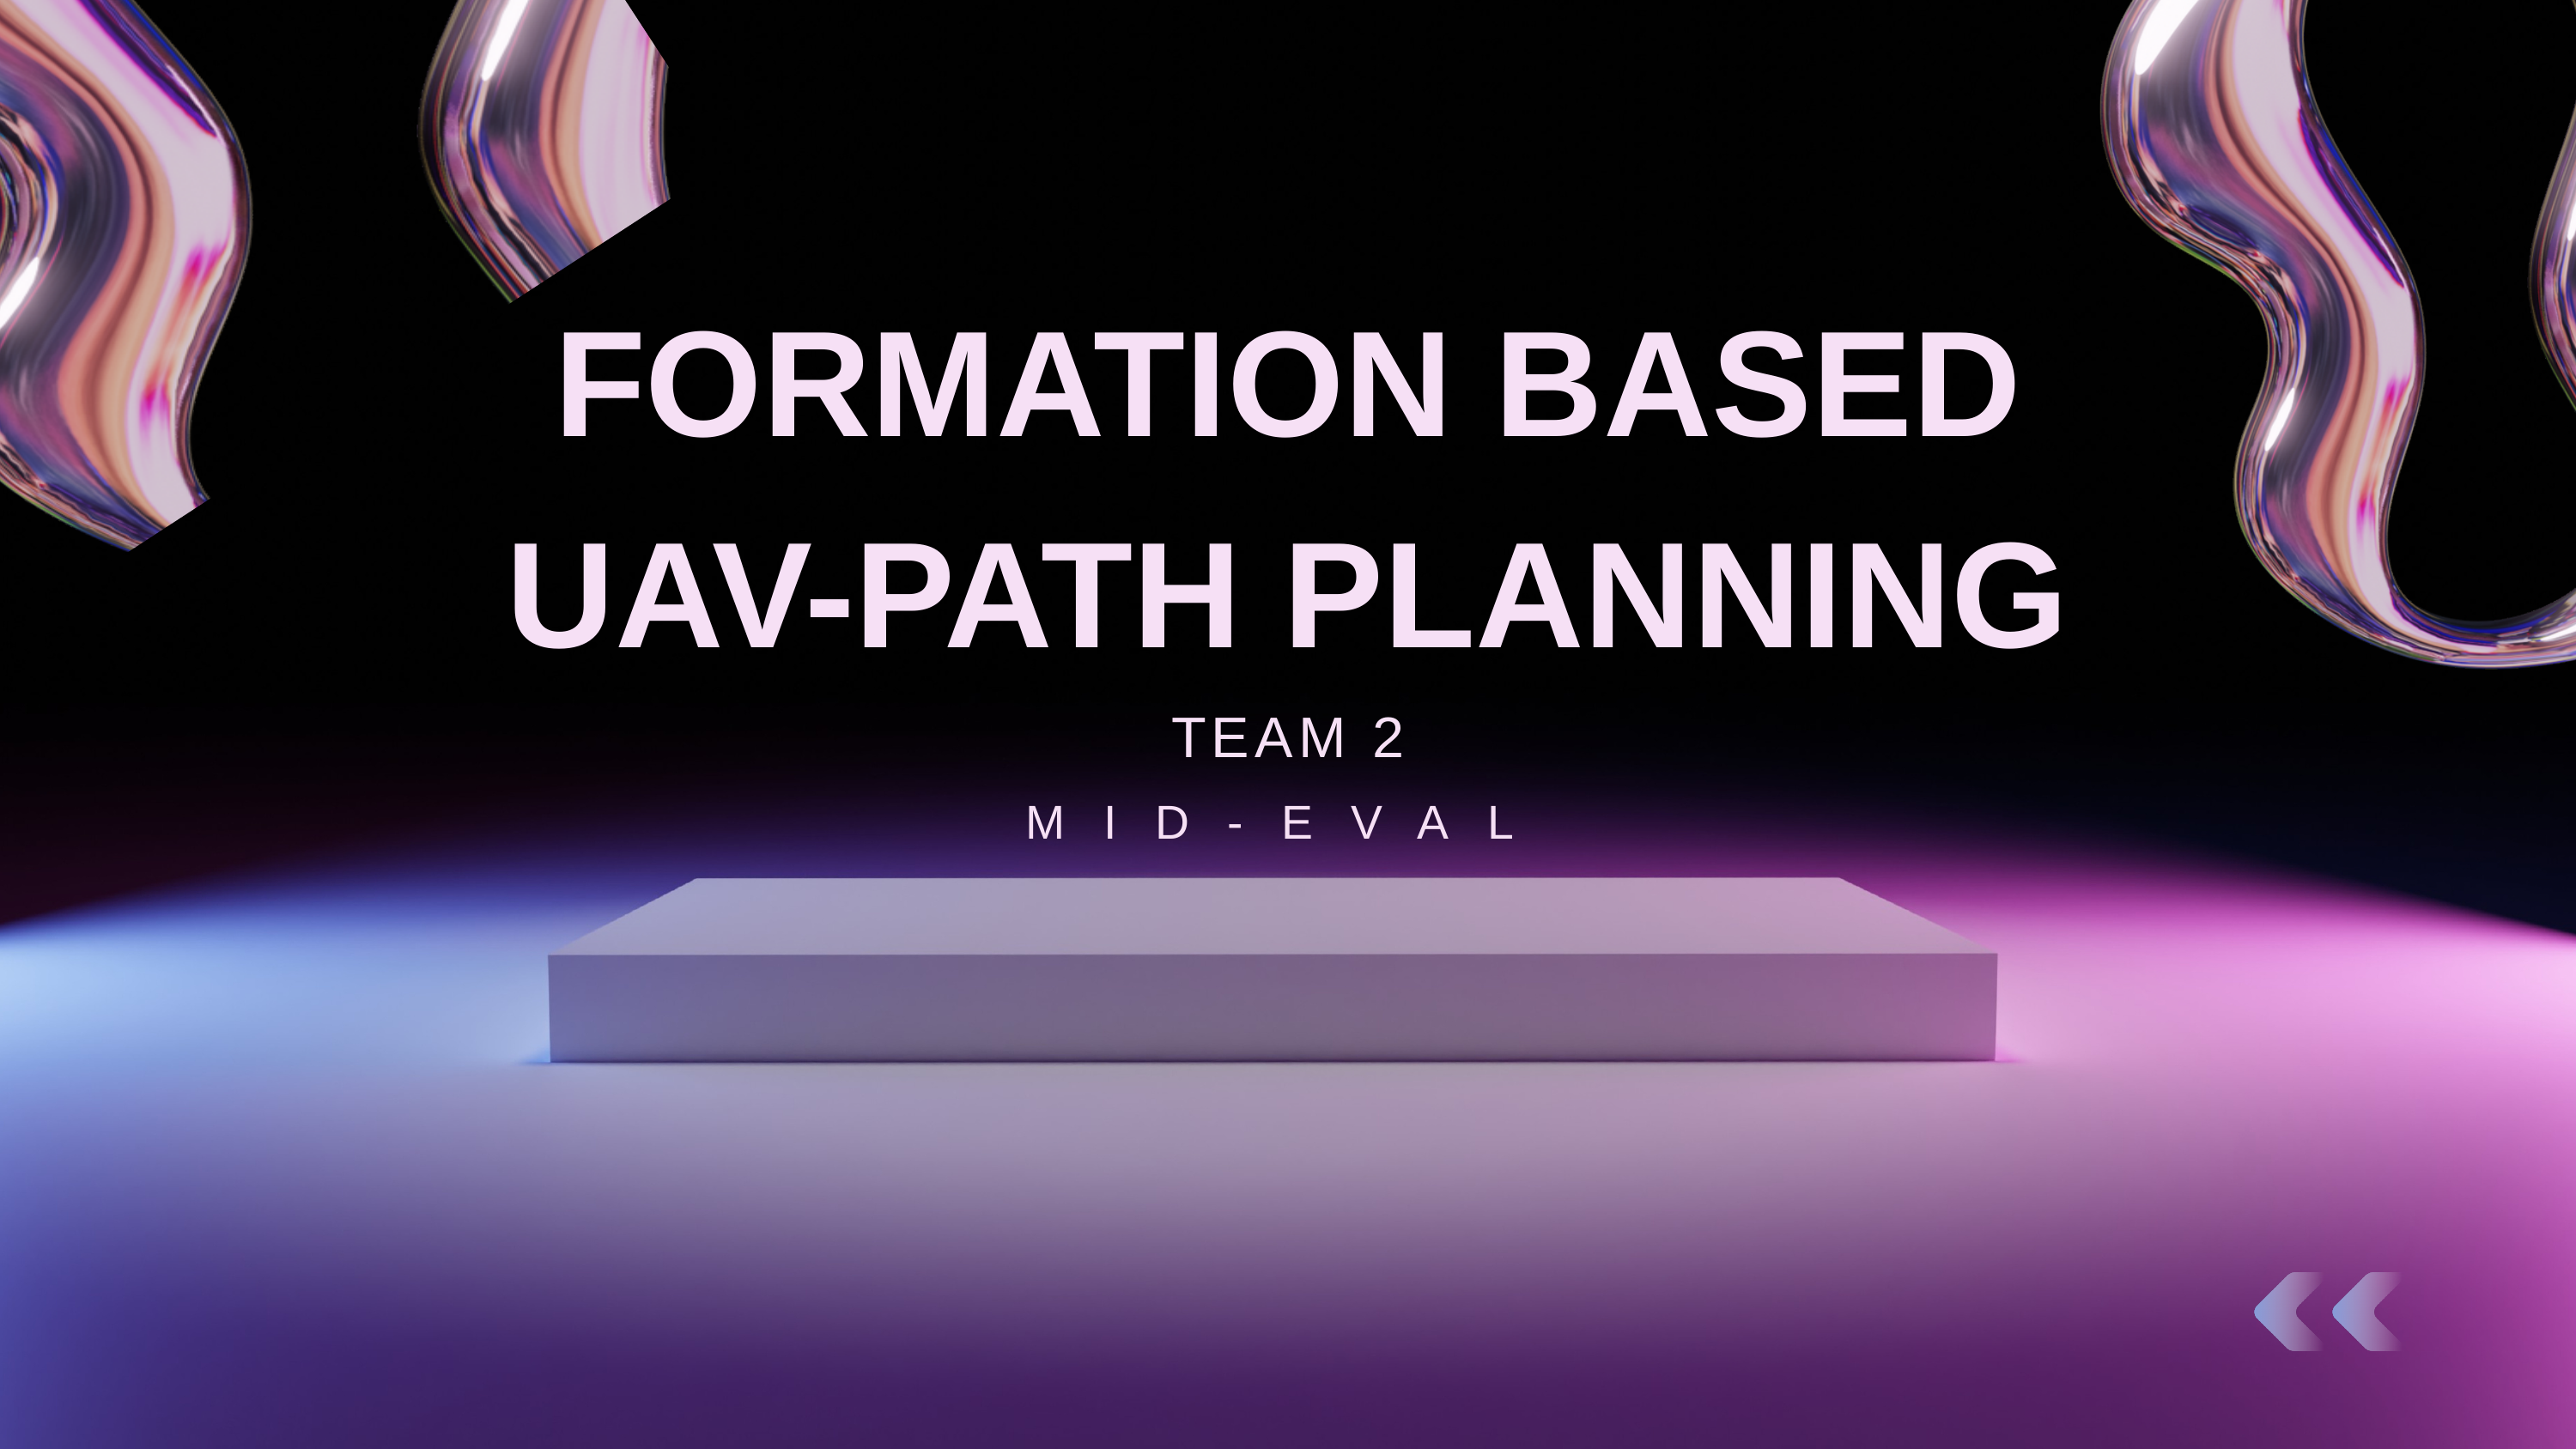

FORMATION BASED UAV-PATH PLANNING
TEAM 2
MID-EVAL